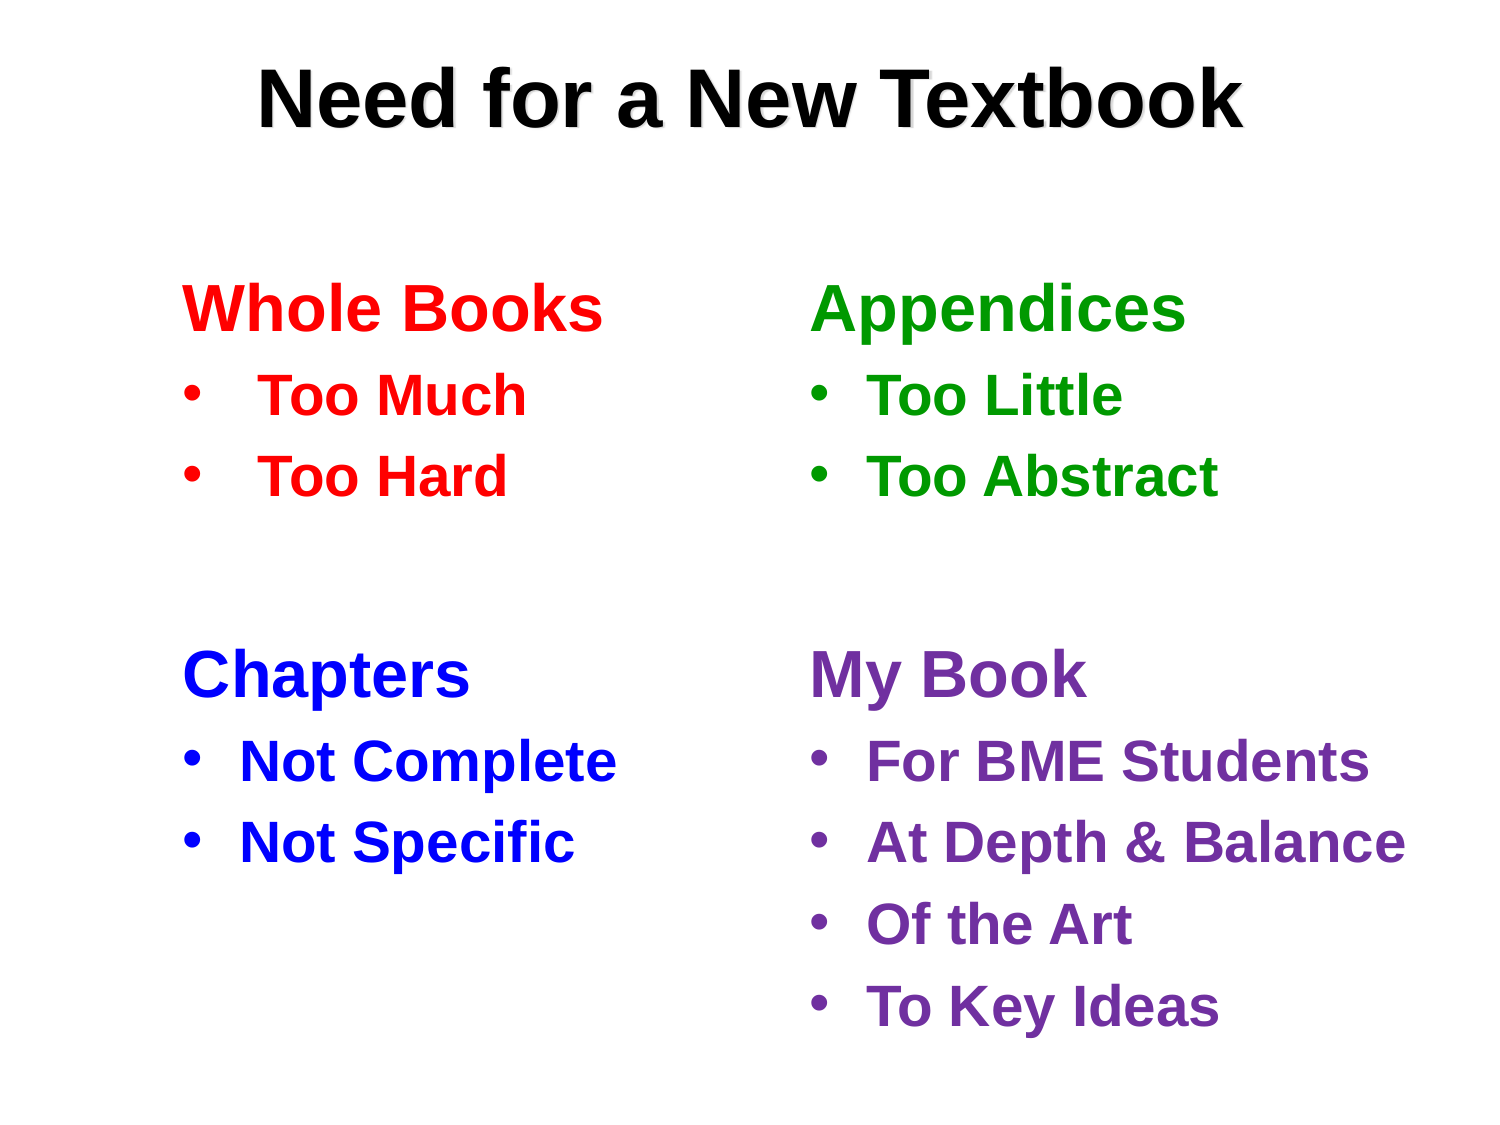

# Need for a New Textbook
Appendices
Too Little
Too Abstract
Whole Books
Too Much
Too Hard
Chapters
Not Complete
Not Specific
My Book
For BME Students
At Depth & Balance
Of the Art
To Key Ideas